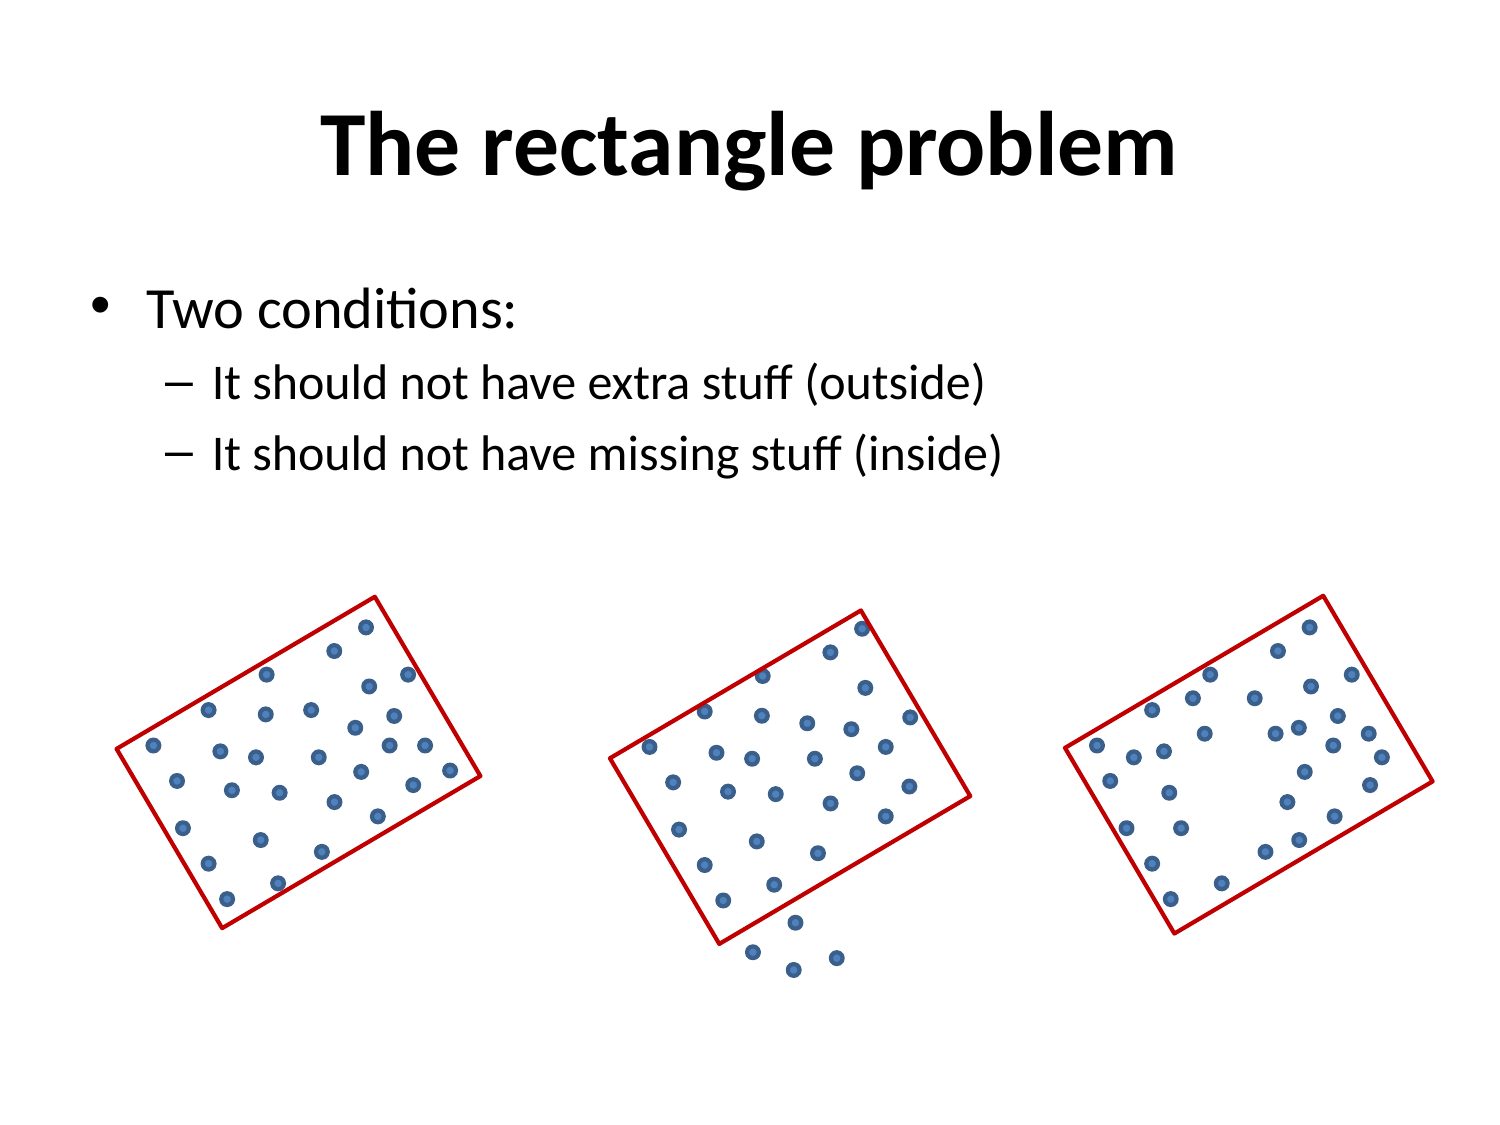

# The rectangle problem
Two conditions:
It should not have extra stuff (outside)
It should not have missing stuff (inside)